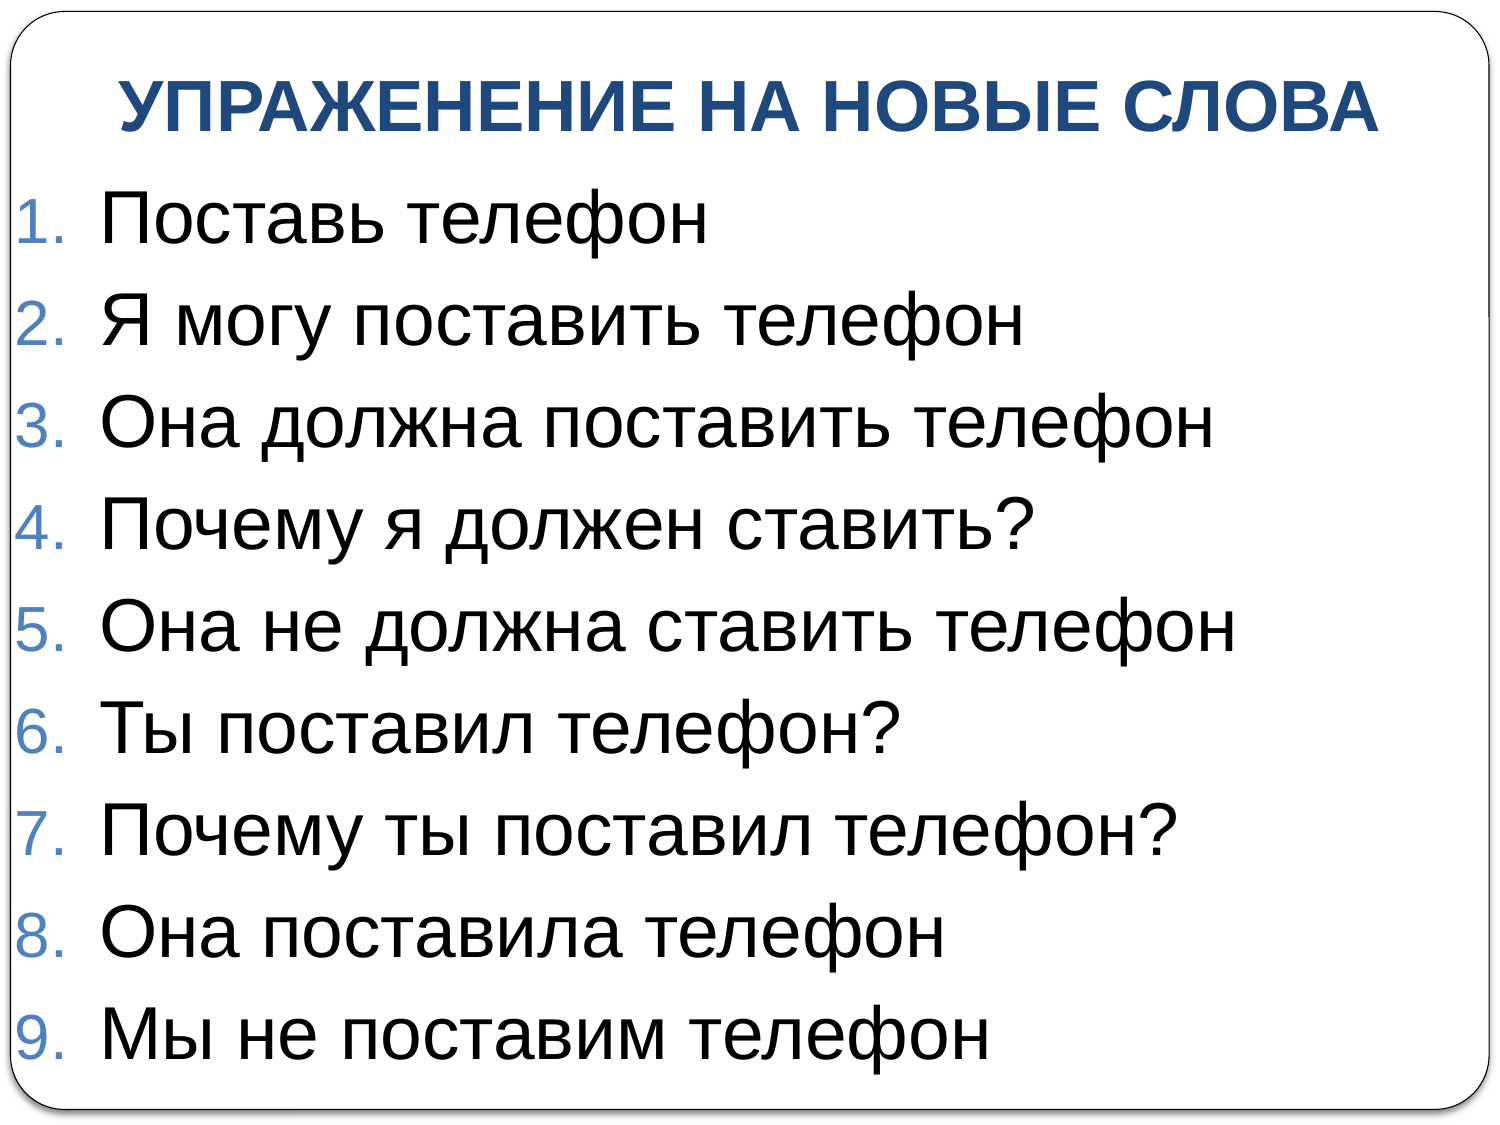

# УПРАЖЕНЕНИЕ НА НОВЫЕ СЛОВА
Поставь телефон
Я могу поставить телефон
Она должна поставить телефон
Почему я должен ставить?
Она не должна ставить телефон
Ты поставил телефон?
Почему ты поставил телефон?
Она поставила телефон
Мы не поставим телефон